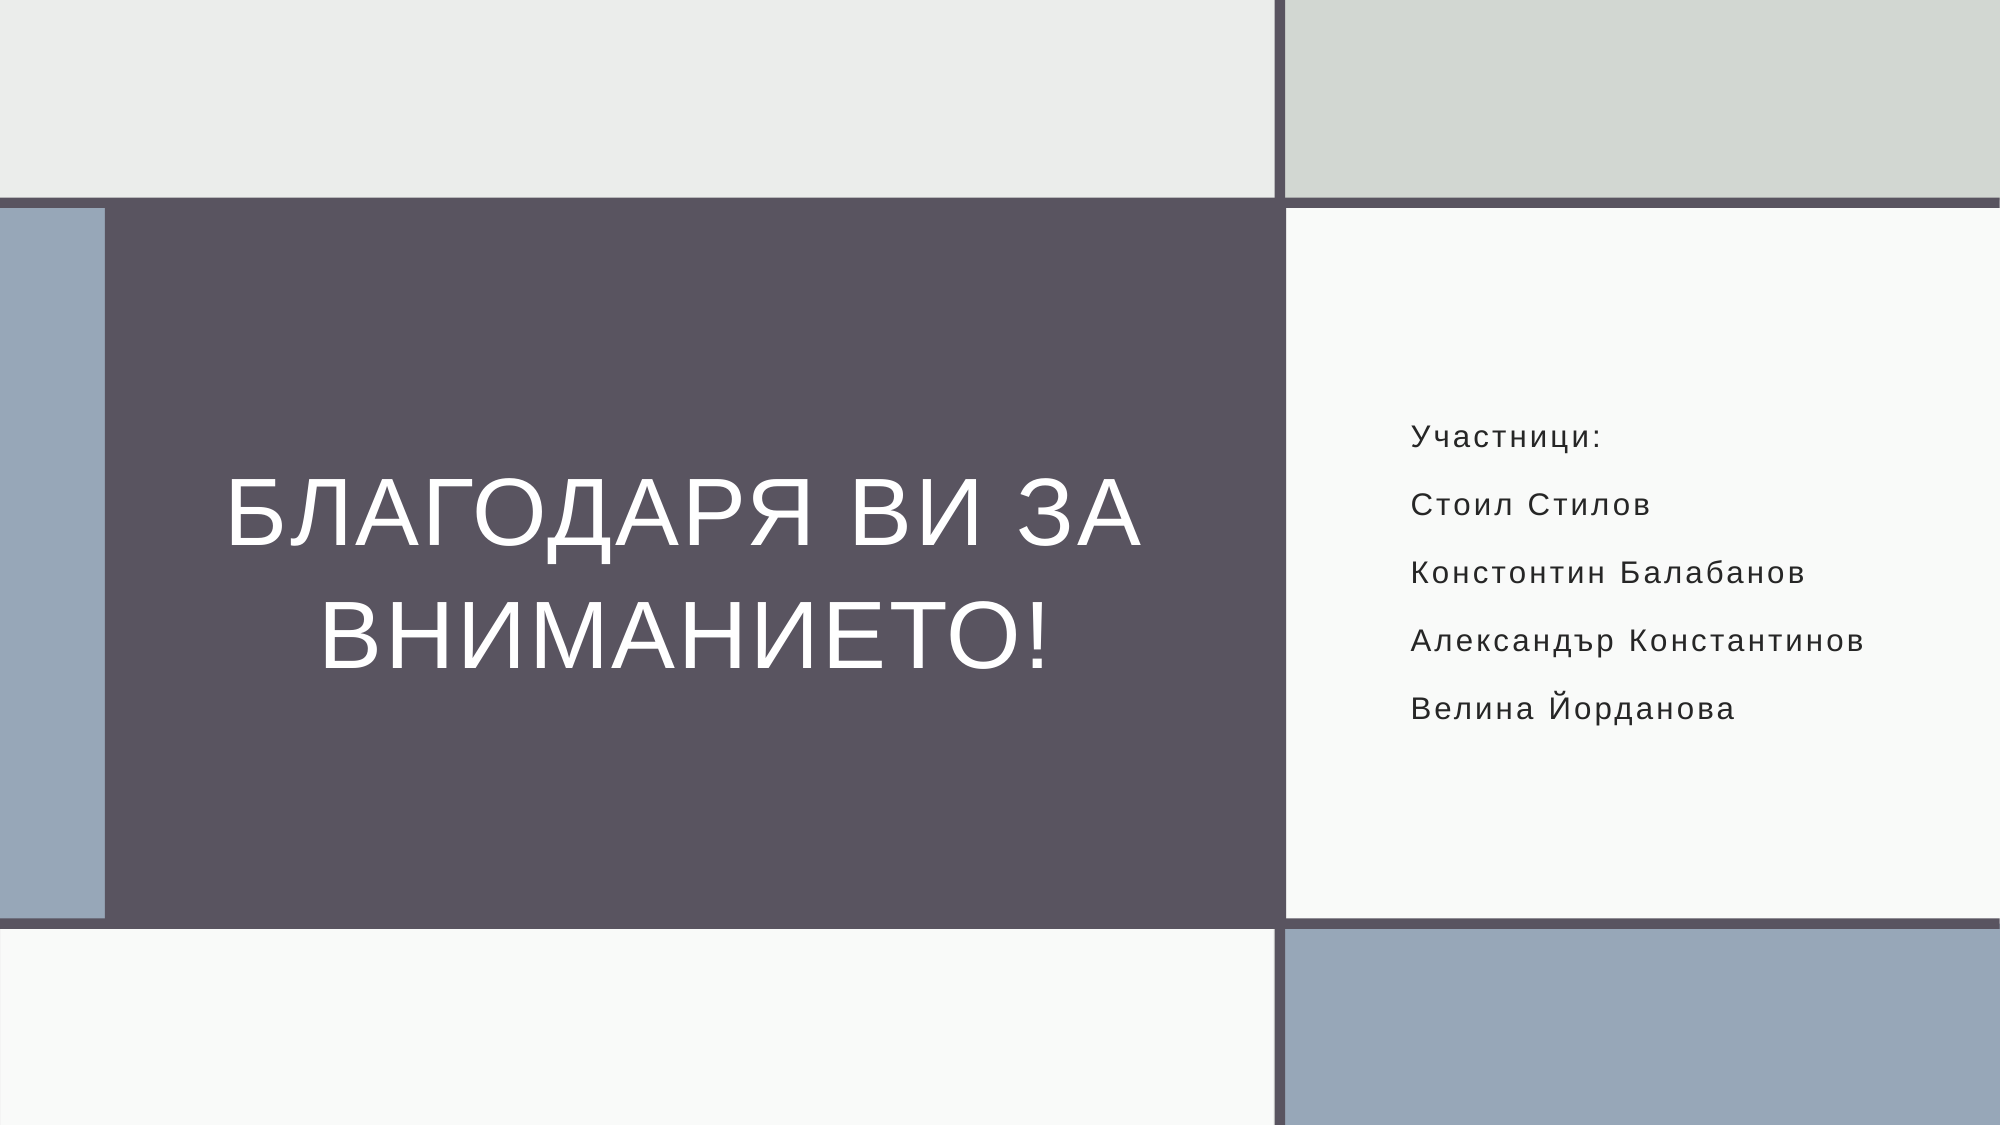

# Благодаря Ви за Вниманието!
Участници:
Стоил Стилов
Констонтин Балабанов
Александър Константинов
Велина Йорданова